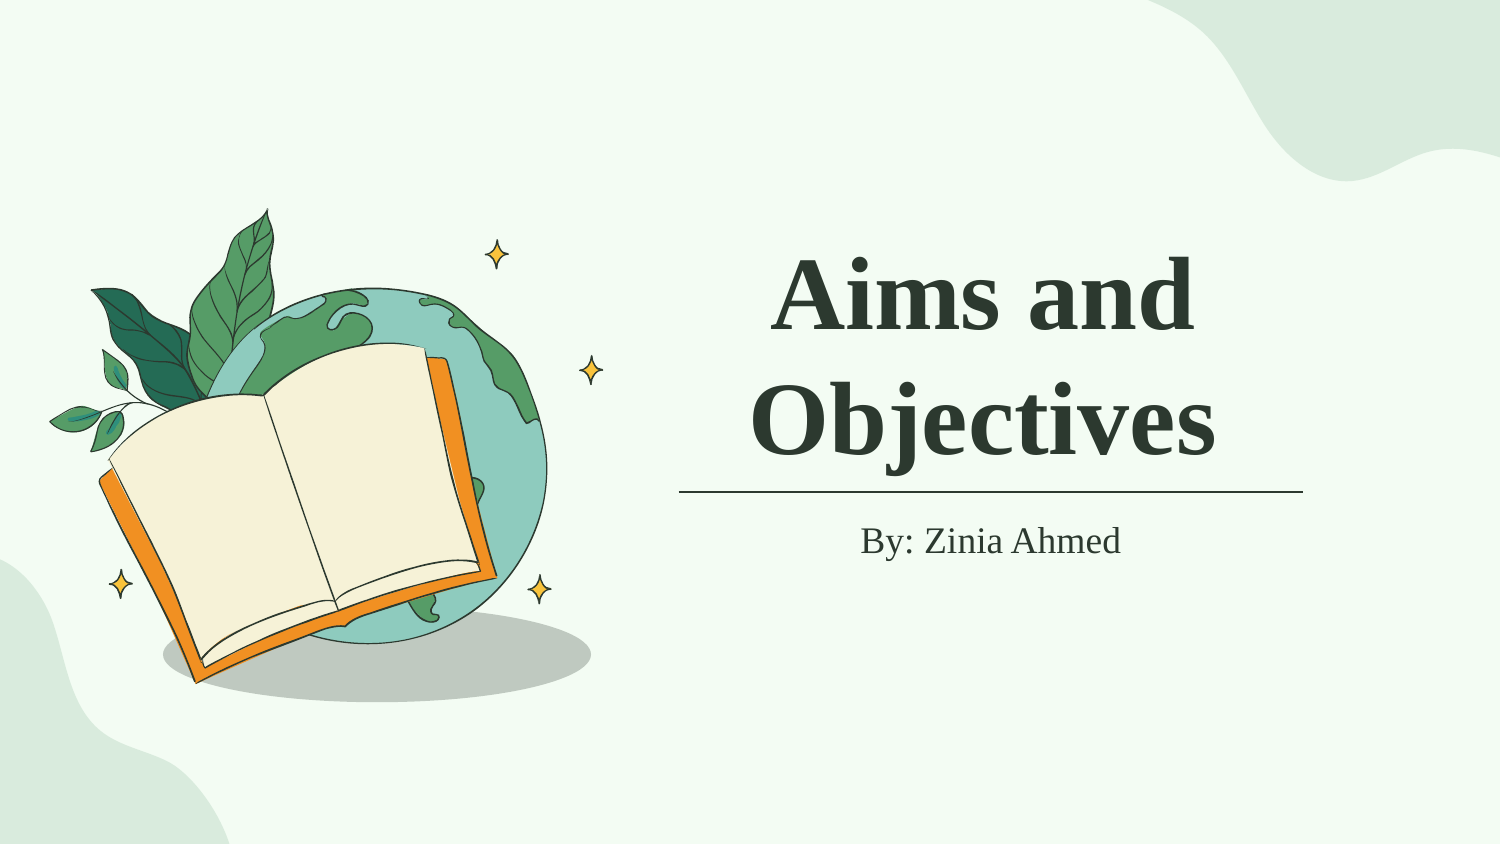

# Aims and Objectives
By: Zinia Ahmed